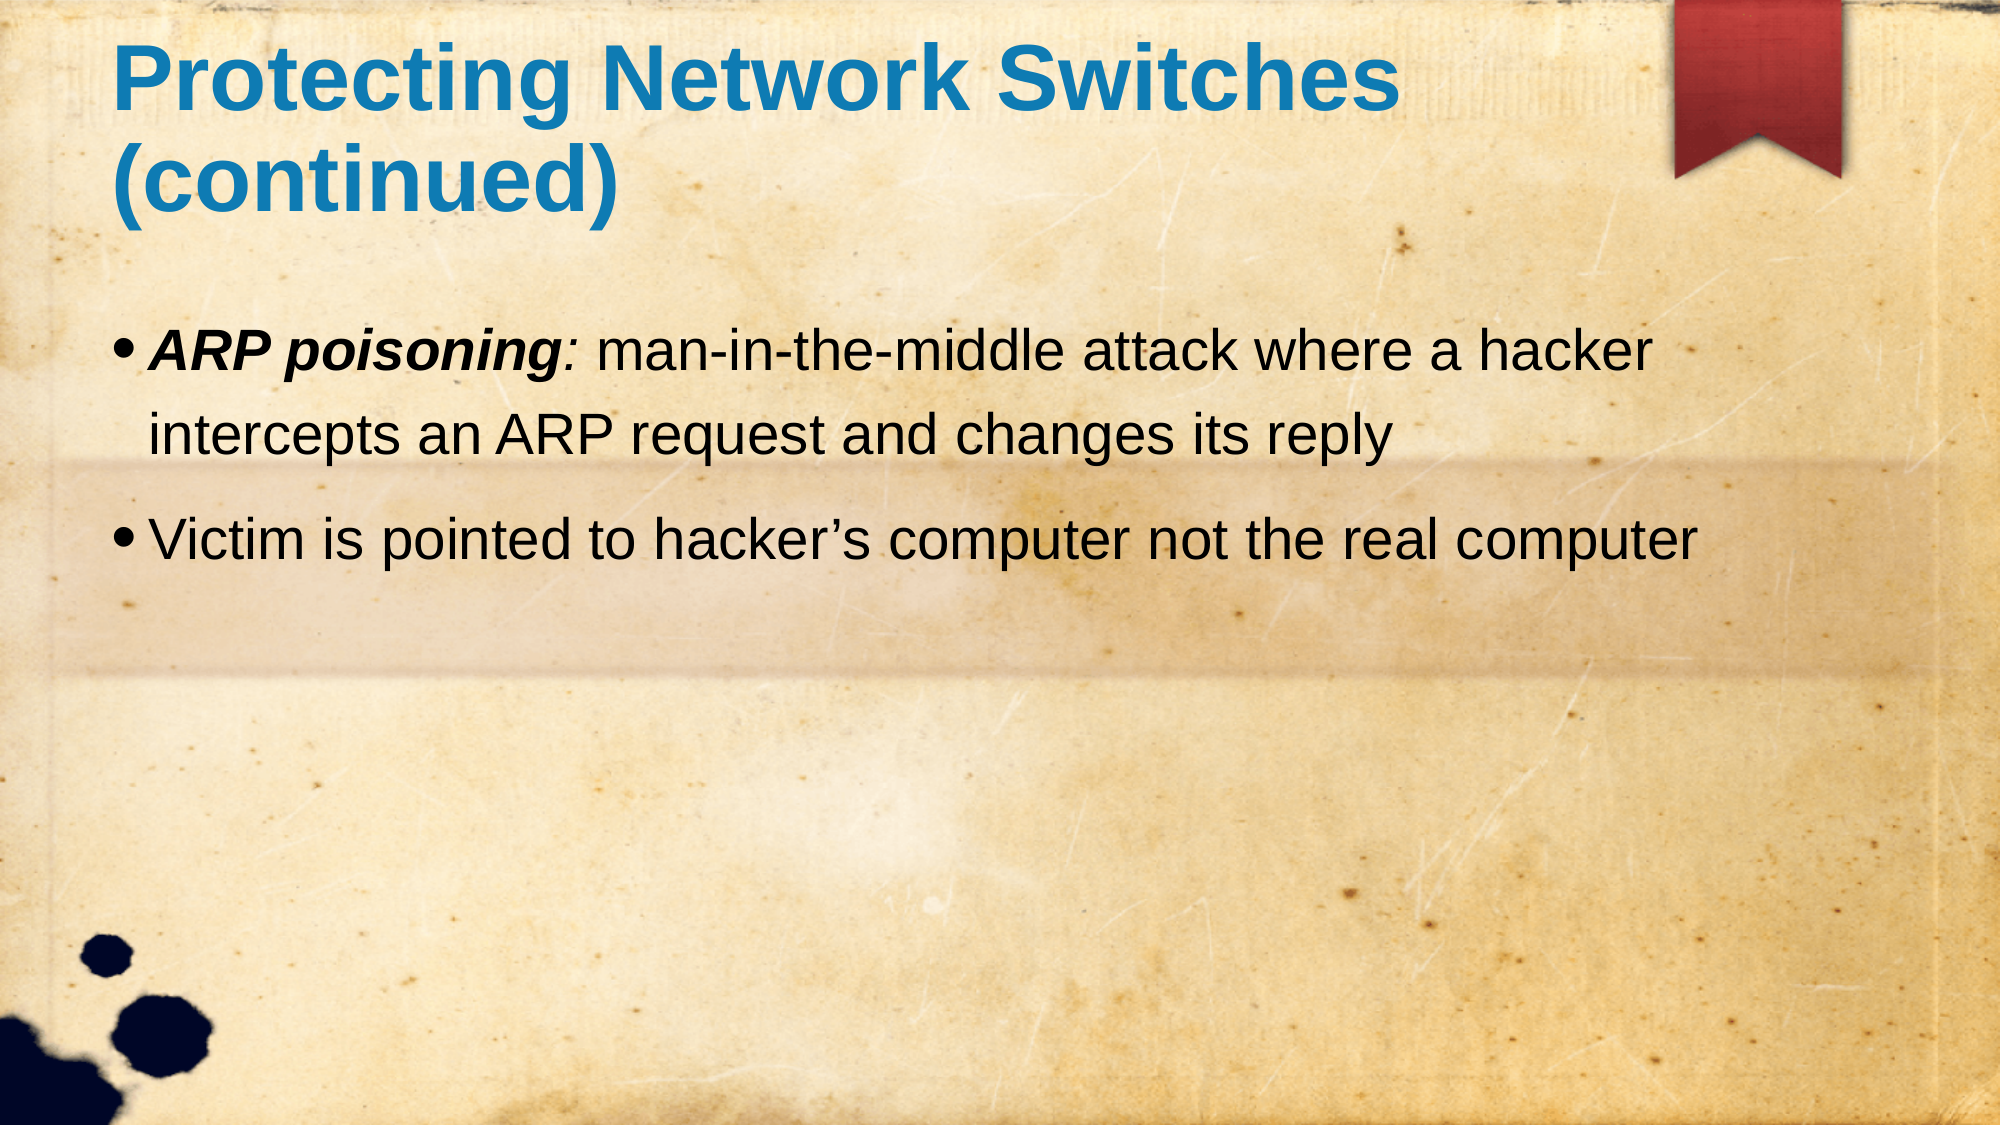

Protecting Network Switches (continued)
ARP poisoning: man-in-the-middle attack where a hacker intercepts an ARP request and changes its reply
Victim is pointed to hacker’s computer not the real computer